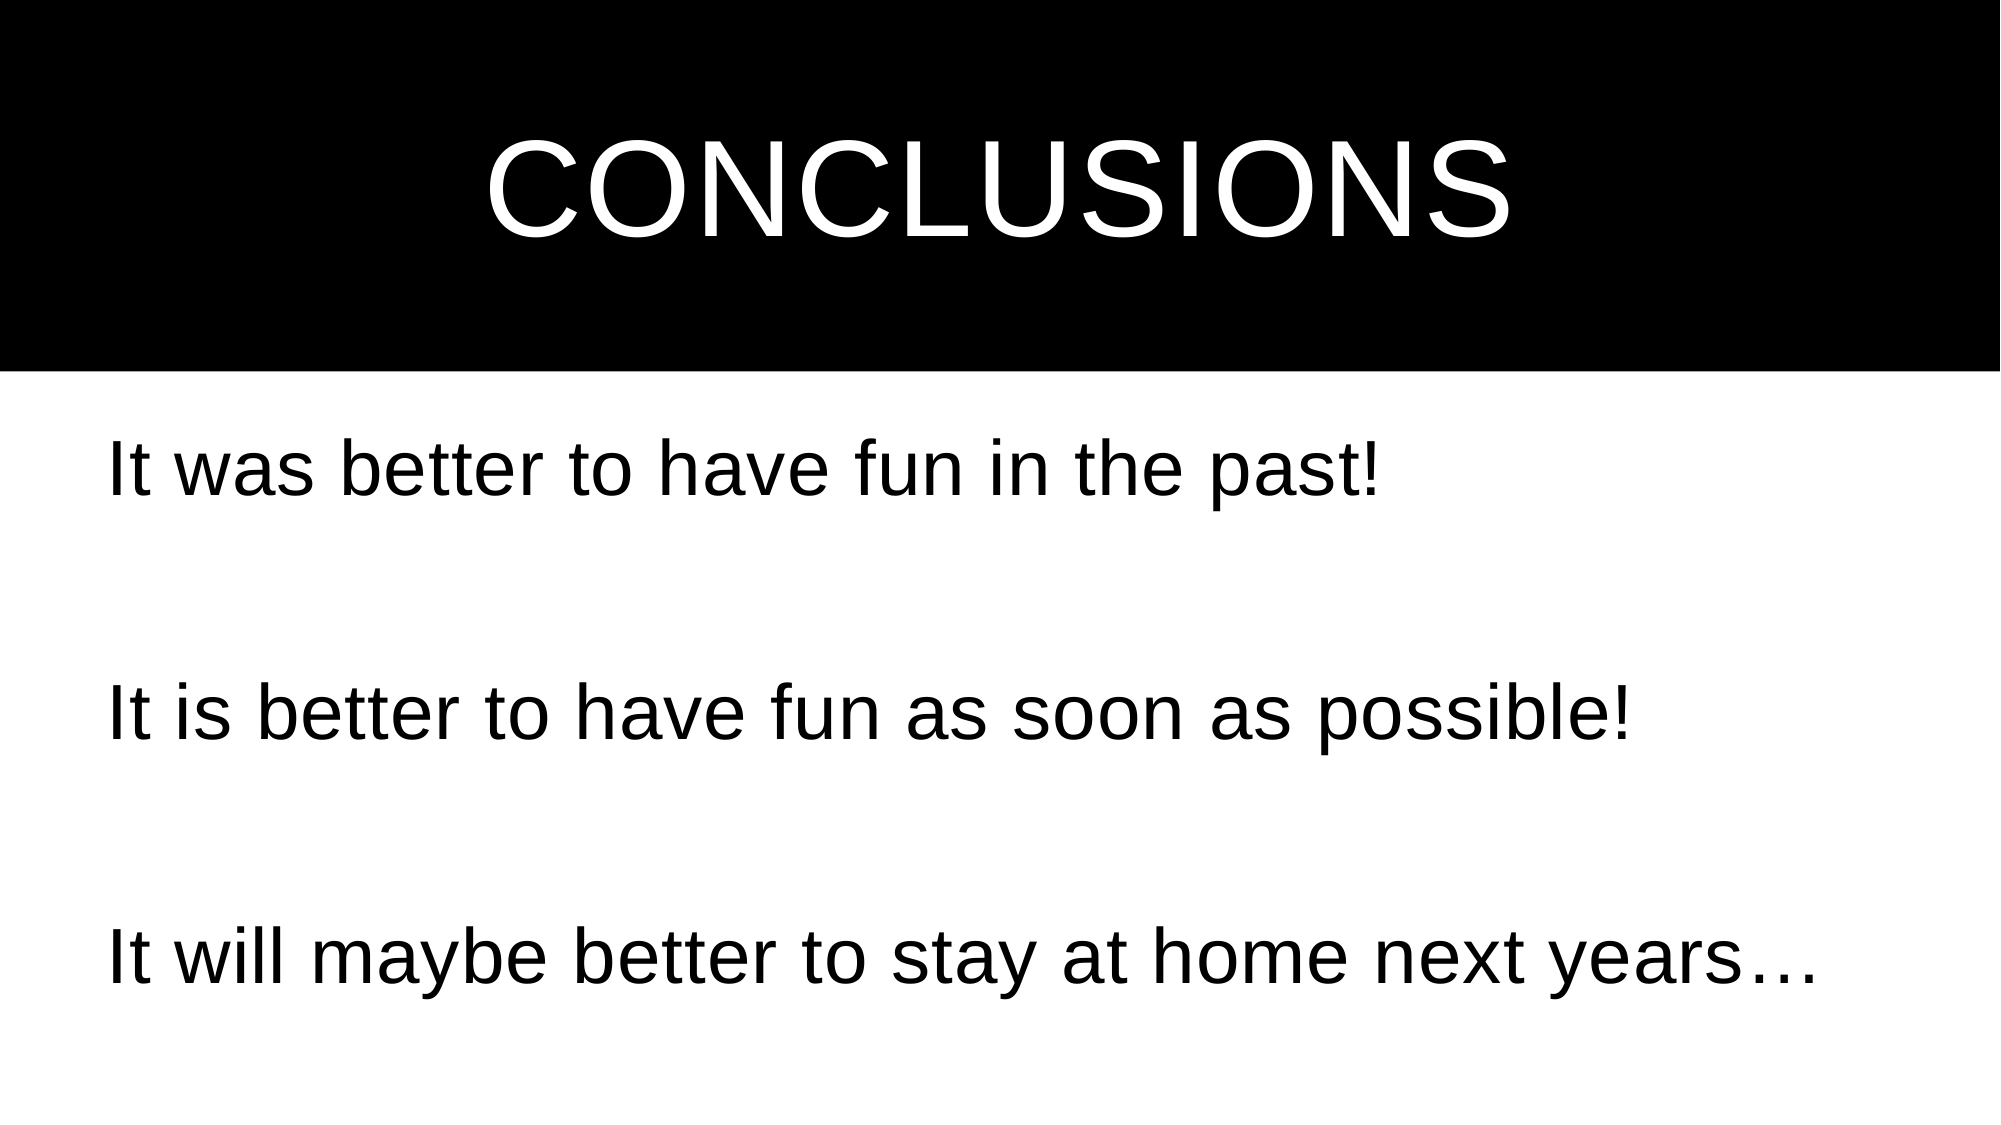

# conclusions
It was better to have fun in the past!

It is better to have fun as soon as possible!

It will maybe better to stay at home next years…